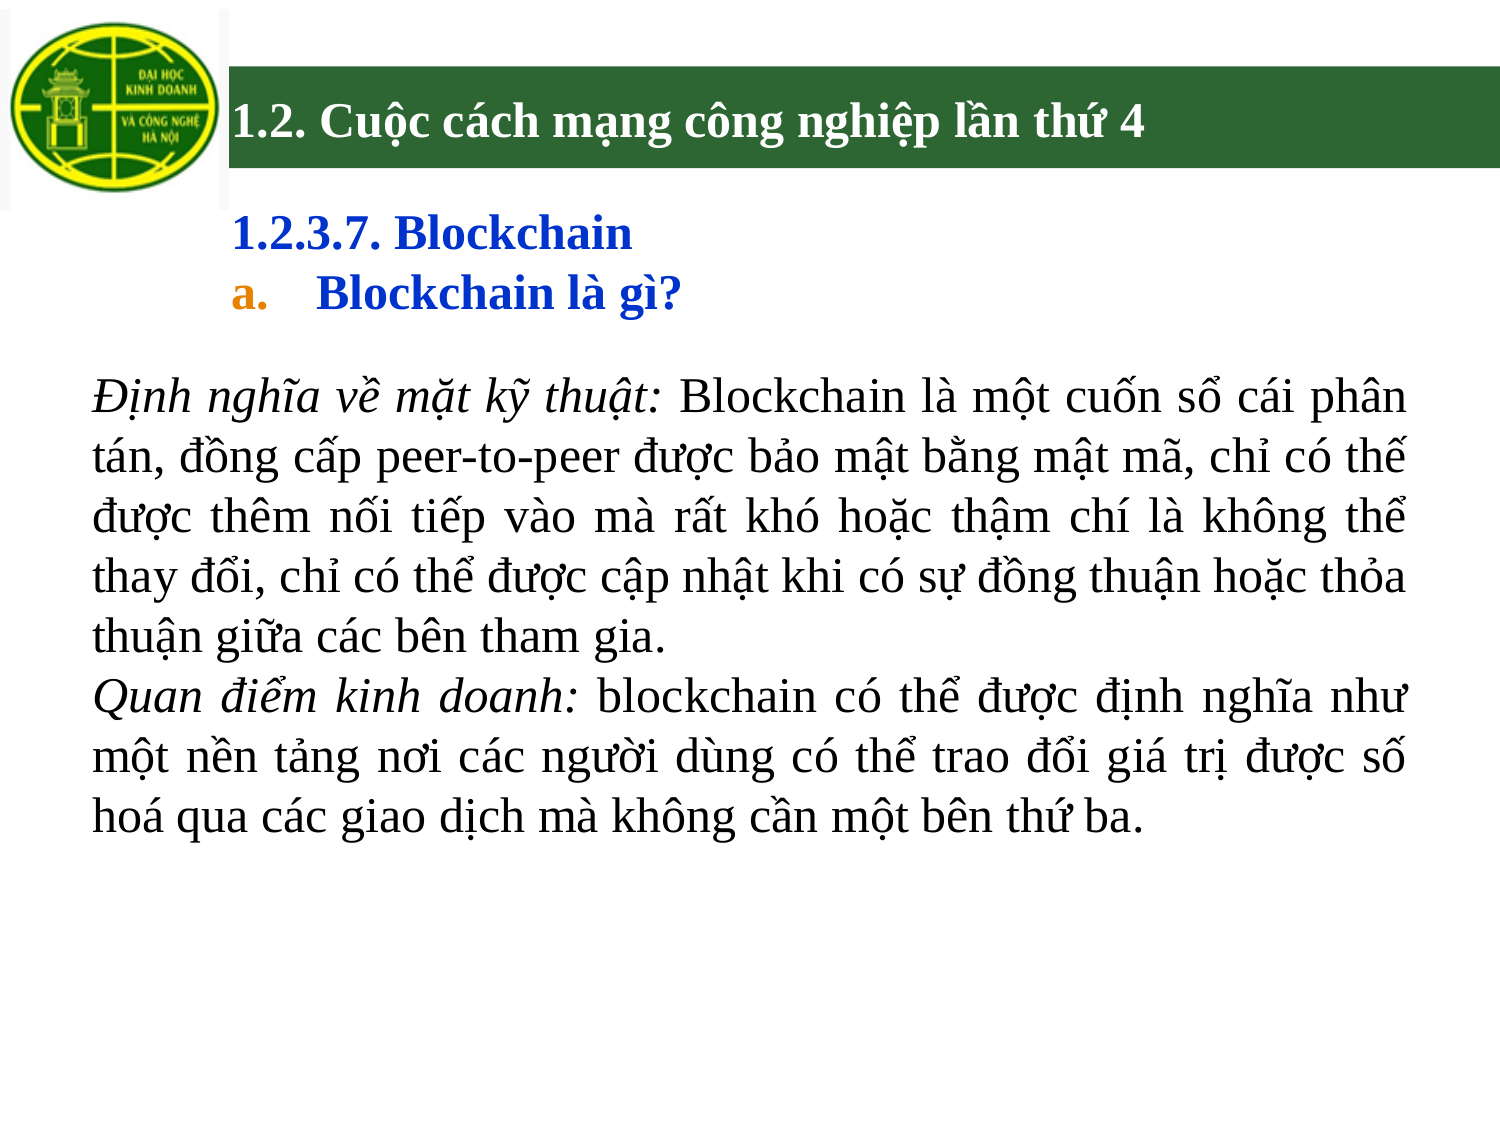

# 1.2. Cuộc cách mạng công nghiệp lần thứ 4
1.2.3.7. Blockchain
Blockchain là gì?
Định nghĩa về mặt kỹ thuật: Blockchain là một cuốn sổ cái phân tán, đồng cấp peer-to-peer được bảo mật bằng mật mã, chỉ có thế được thêm nối tiếp vào mà rất khó hoặc thậm chí là không thể thay đổi, chỉ có thể được cập nhật khi có sự đồng thuận hoặc thỏa thuận giữa các bên tham gia.
Quan điểm kinh doanh: blockchain có thể được định nghĩa như một nền tảng nơi các người dùng có thể trao đổi giá trị được số hoá qua các giao dịch mà không cần một bên thứ ba.